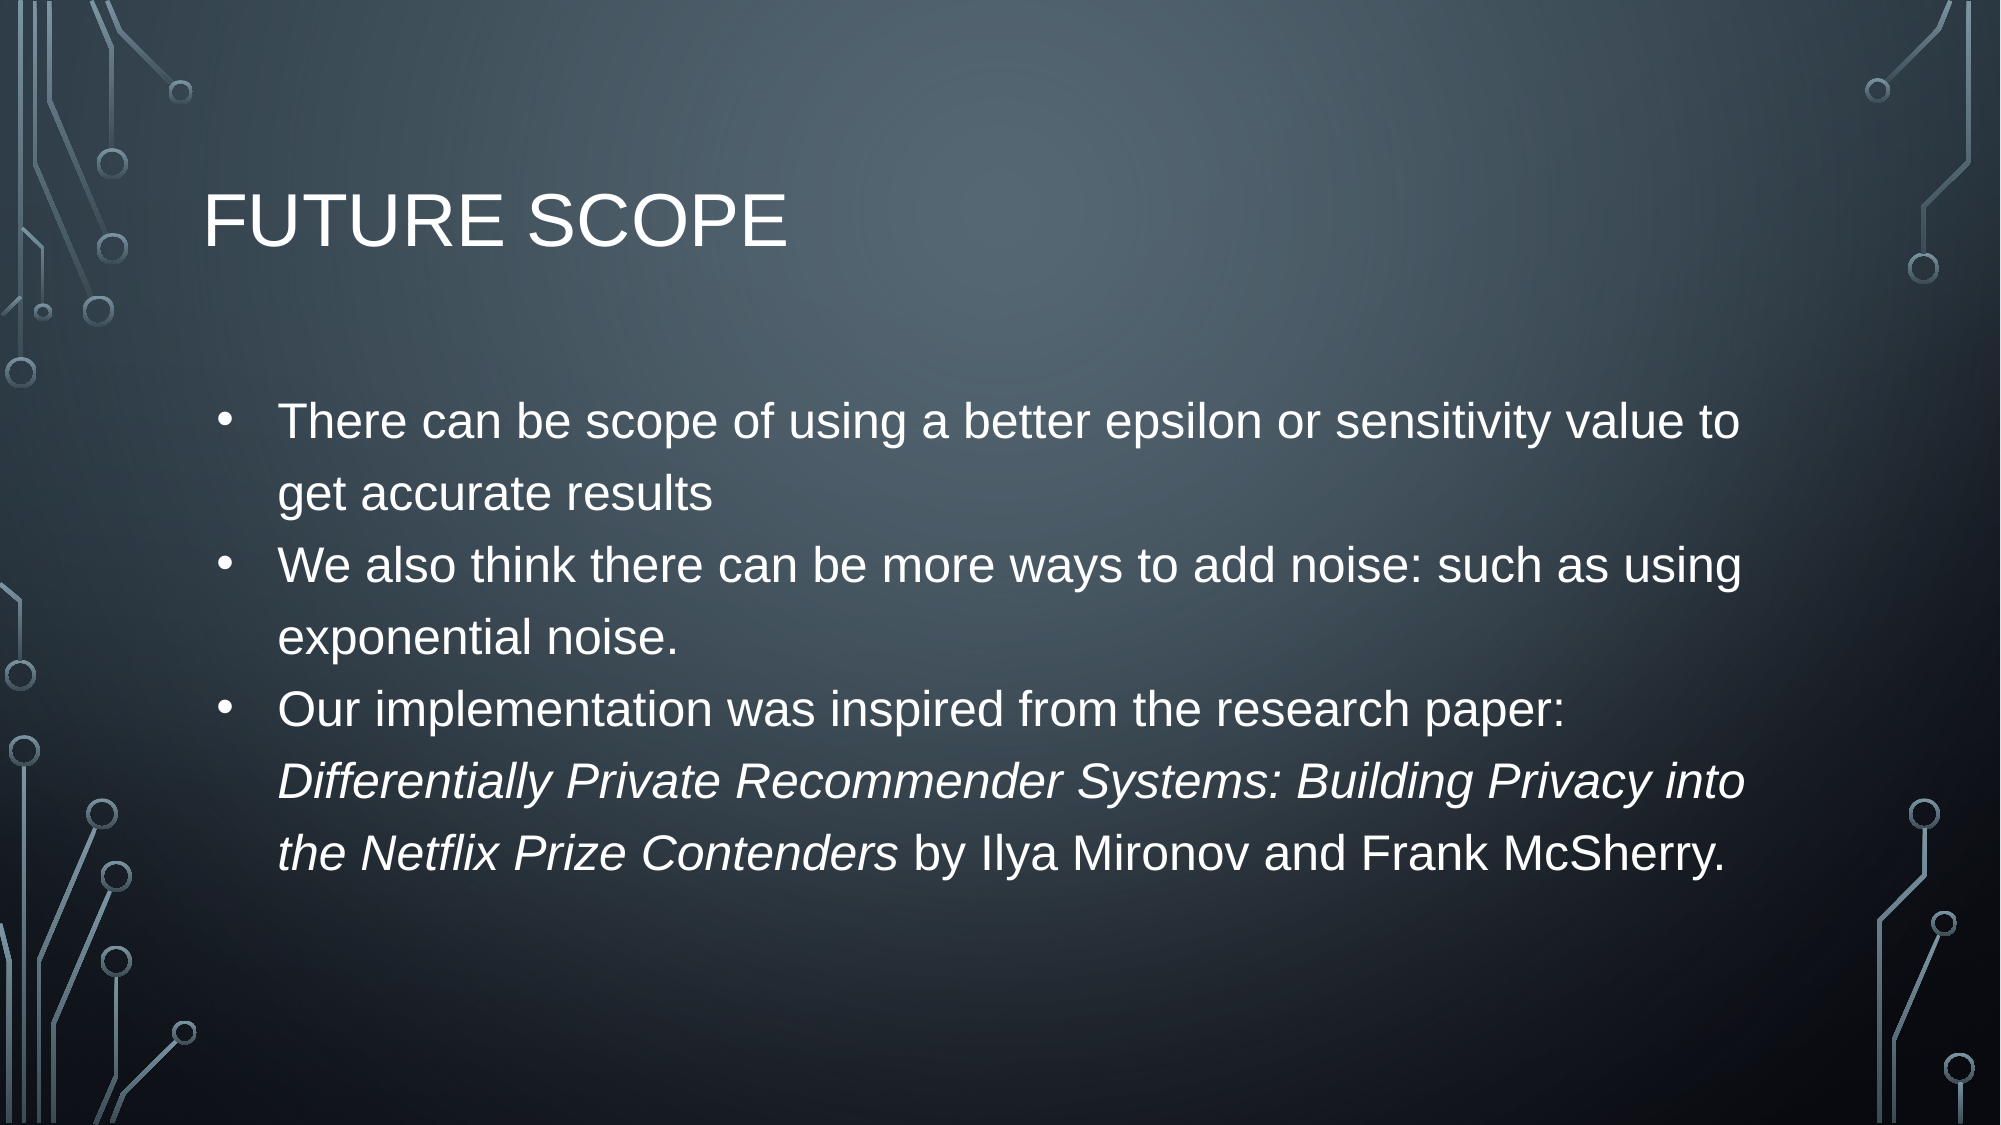

# FUTURE SCOPE
There can be scope of using a better epsilon or sensitivity value to get accurate results
We also think there can be more ways to add noise: such as using exponential noise.
Our implementation was inspired from the research paper: Differentially Private Recommender Systems: Building Privacy into the Netflix Prize Contenders by Ilya Mironov and Frank McSherry.